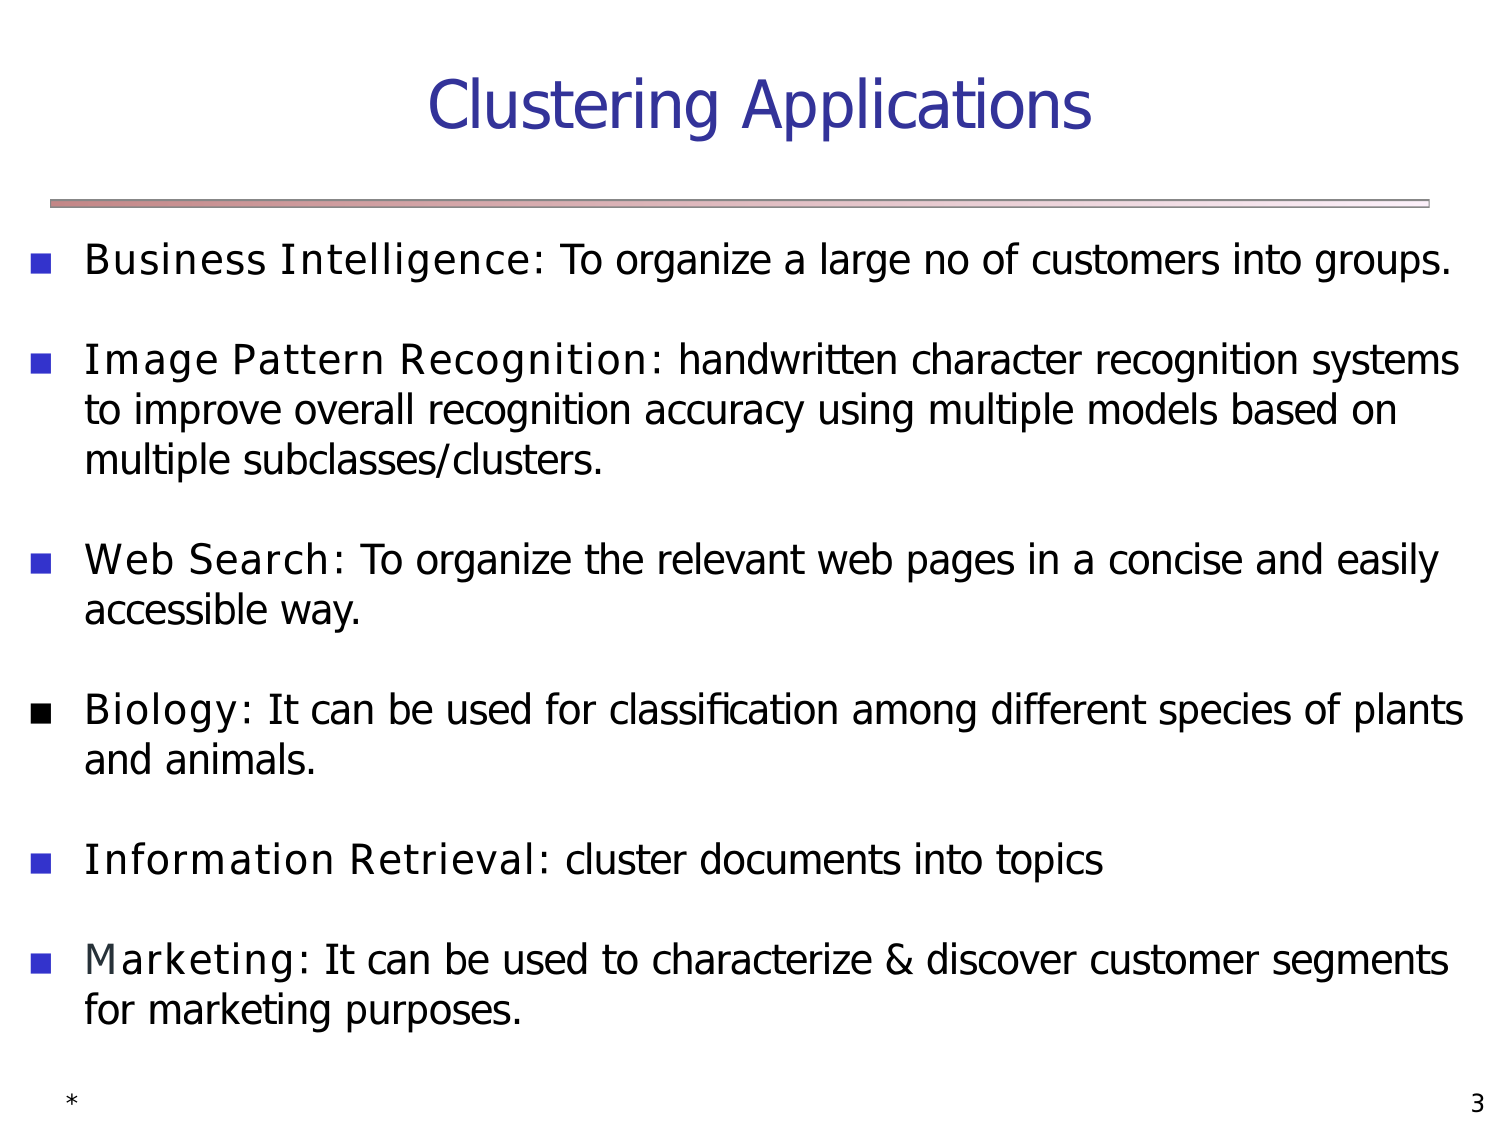

# Clustering Applications
Business Intelligence: To organize a large no of customers into groups.

Image Pattern Recognition: handwritten character recognition systems to improve overall recognition accuracy using multiple models based on multiple subclasses/clusters.

Web Search: To organize the relevant web pages in a concise and easily accessible way.

Biology: It can be used for classification among different species of plants and animals.

Information Retrieval: cluster documents into topics

Marketing: It can be used to characterize & discover customer segments for marketing purposes.

*
3